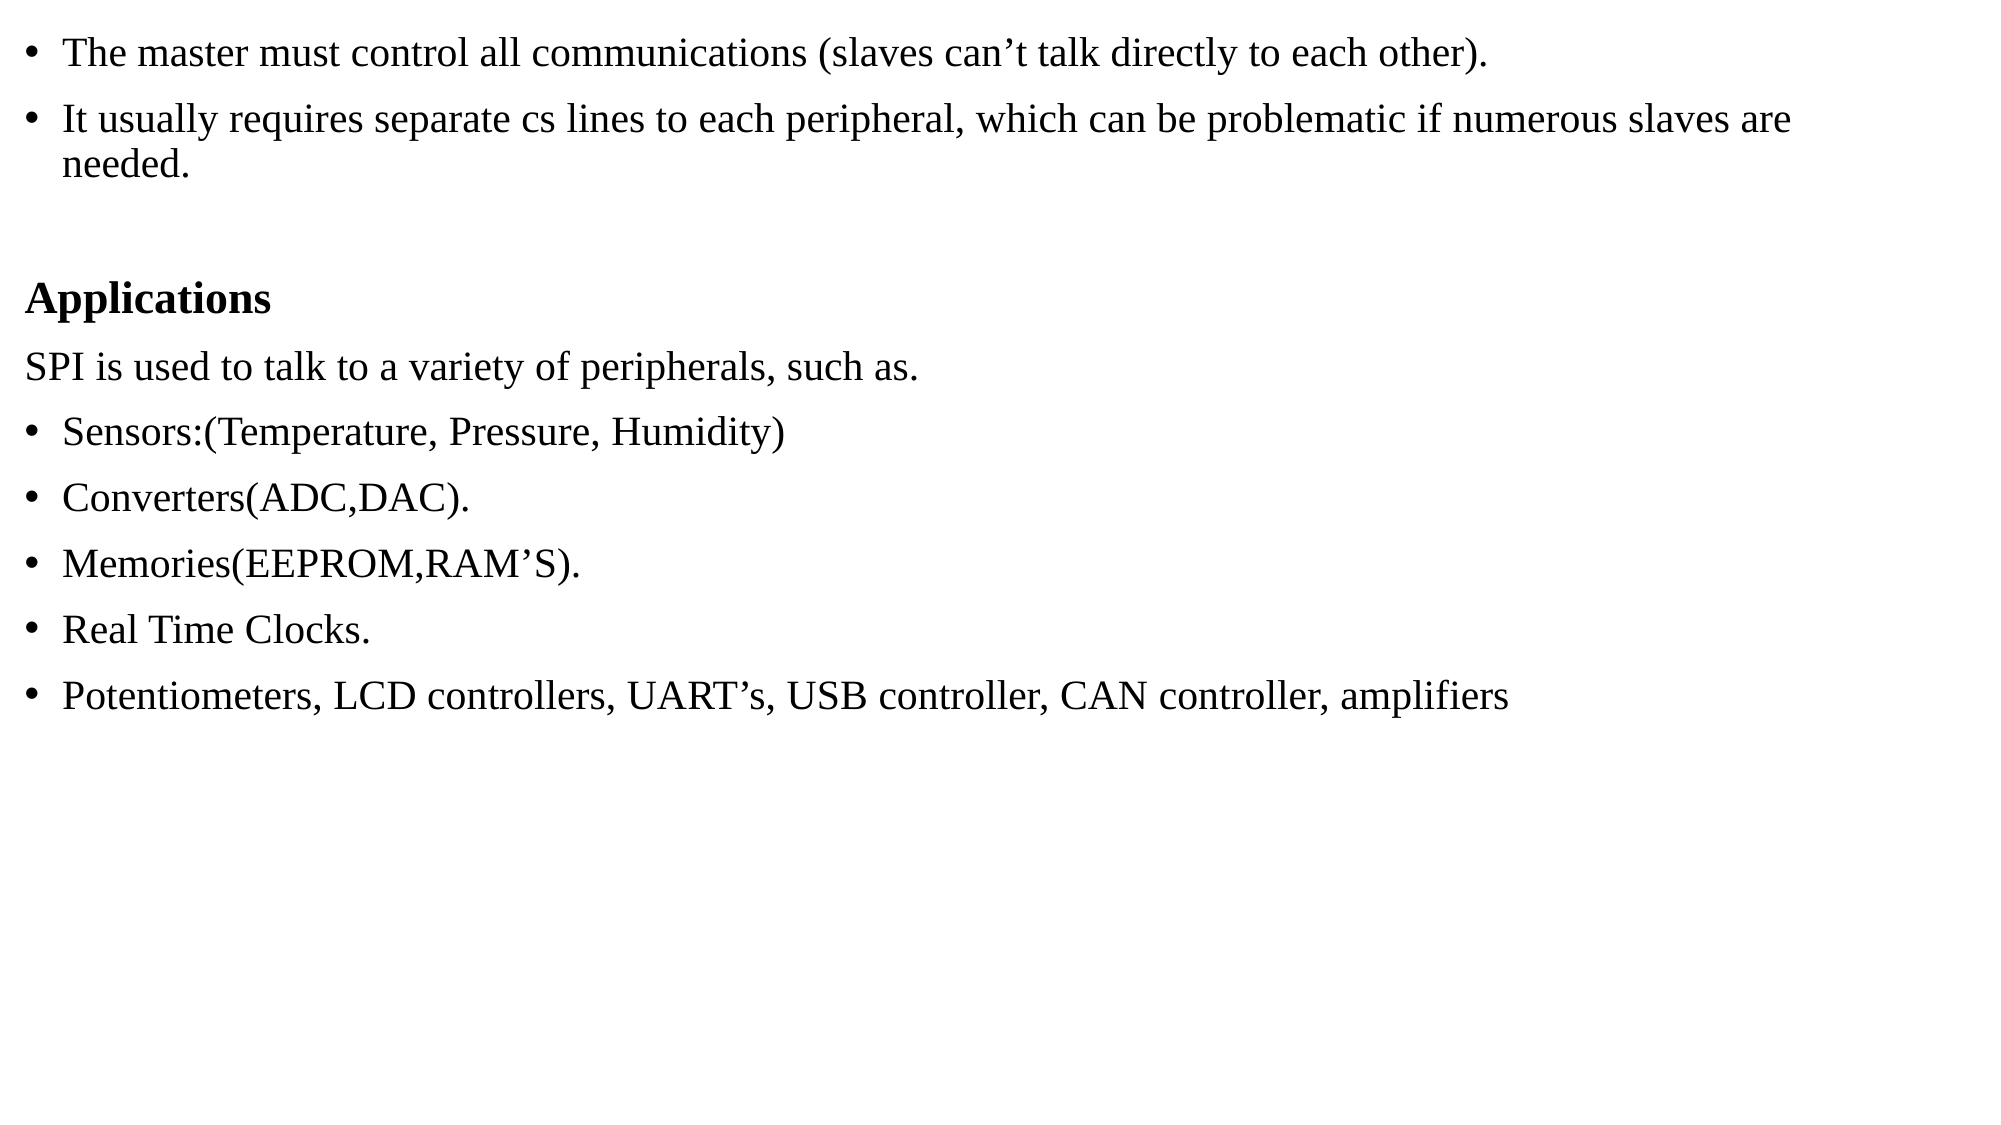

The master must control all communications (slaves can’t talk directly to each other).
It usually requires separate cs lines to each peripheral, which can be problematic if numerous slaves are needed.

Applications
SPI is used to talk to a variety of peripherals, such as.
Sensors:(Temperature, Pressure, Humidity)
Converters(ADC,DAC).
Memories(EEPROM,RAM’S).
Real Time Clocks.
Potentiometers, LCD controllers, UART’s, USB controller, CAN controller, amplifiers